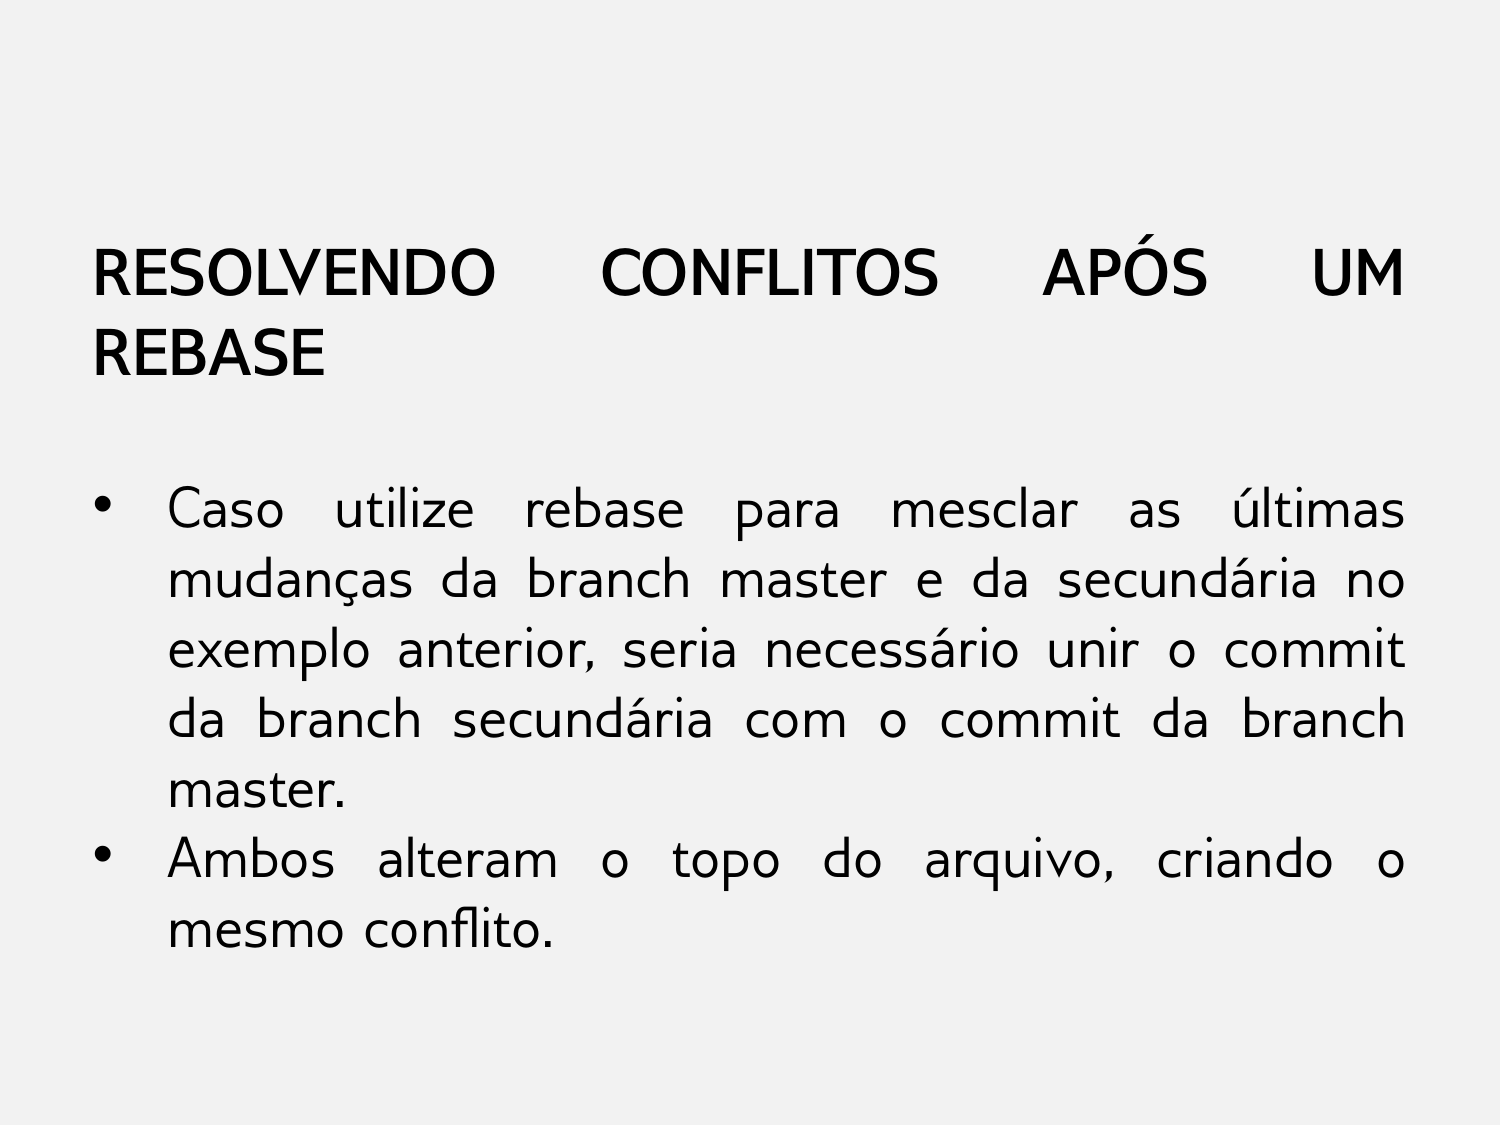

RESOLVENDO CONFLITOS APÓS UM REBASE

Caso utilize rebase para mesclar as últimas mudanças da branch master e da secundária no exemplo anterior, seria necessário unir o commit da branch secundária com o commit da branch master.
Ambos alteram o topo do arquivo, criando o mesmo conflito.